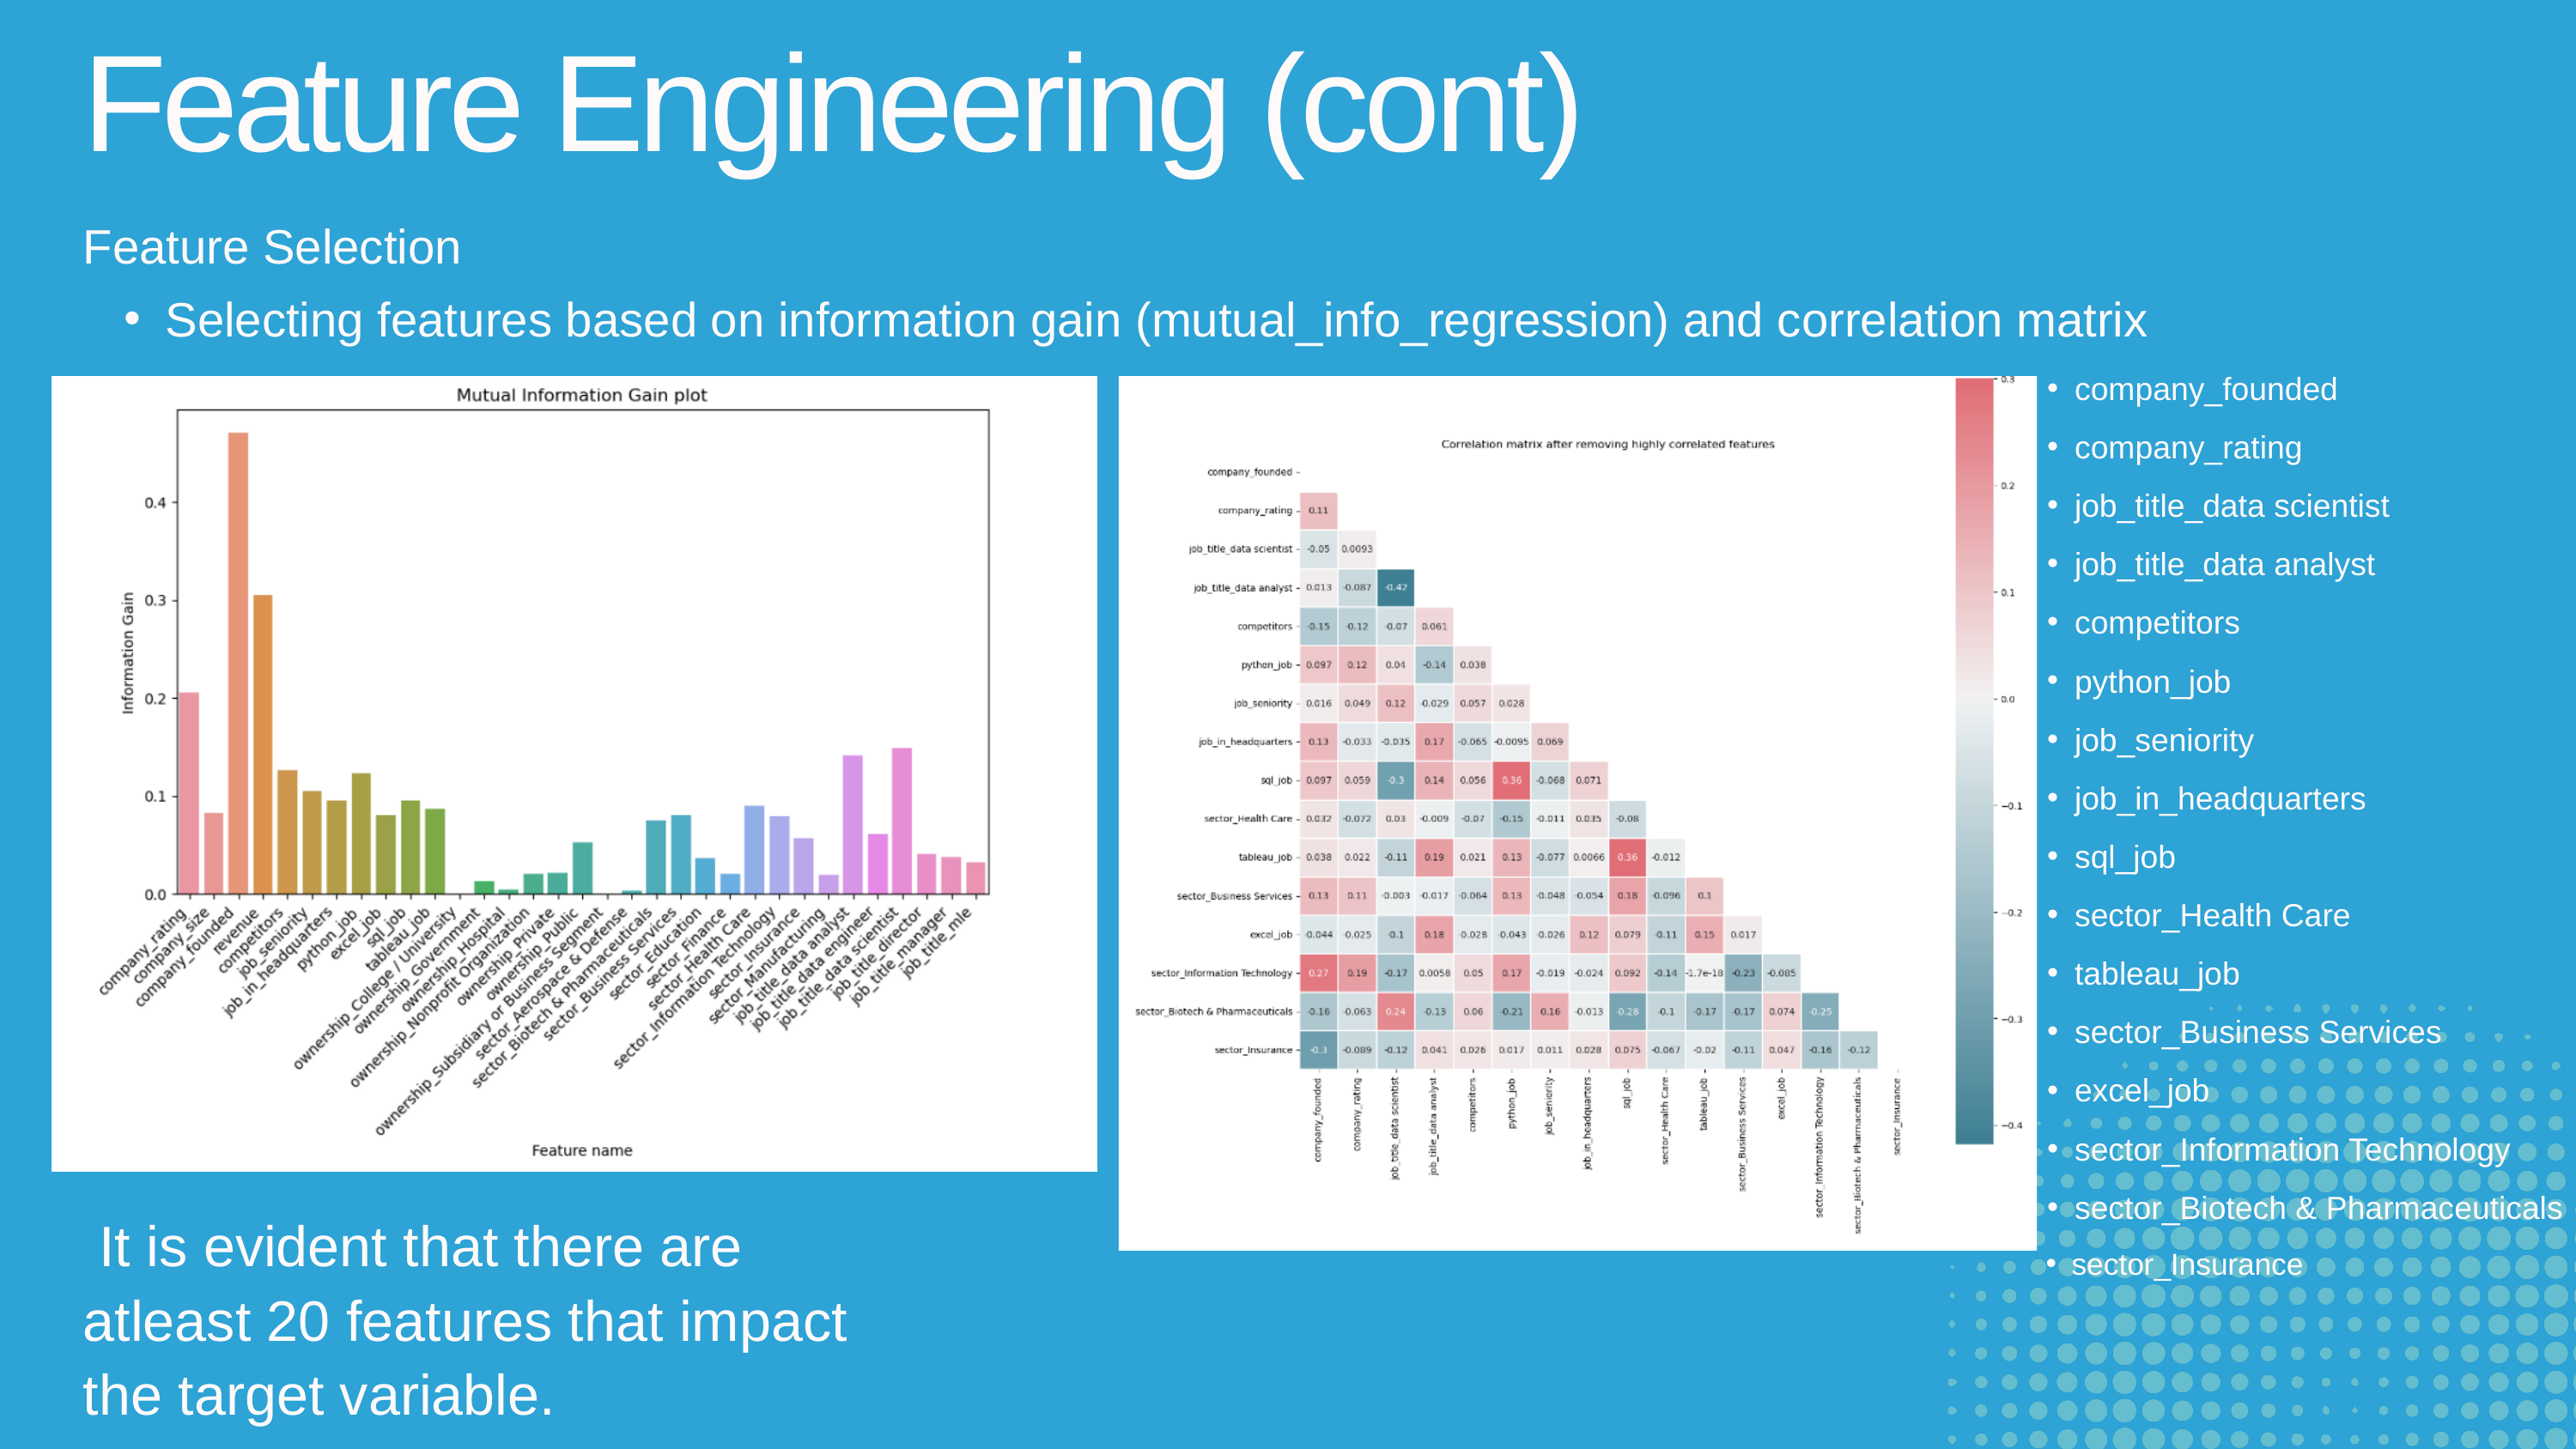

Feature Engineering (cont)
Feature Selection
Selecting features based on information gain (mutual_info_regression) and correlation matrix
company_founded
company_rating
job_title_data scientist
job_title_data analyst
competitors
python_job
job_seniority
job_in_headquarters
sql_job
sector_Health Care
tableau_job
sector_Business Services
excel_job
sector_Information Technology
sector_Biotech & Pharmaceuticals
sector_Insurance

 It is evident that there are atleast 20 features that impact the target variable.